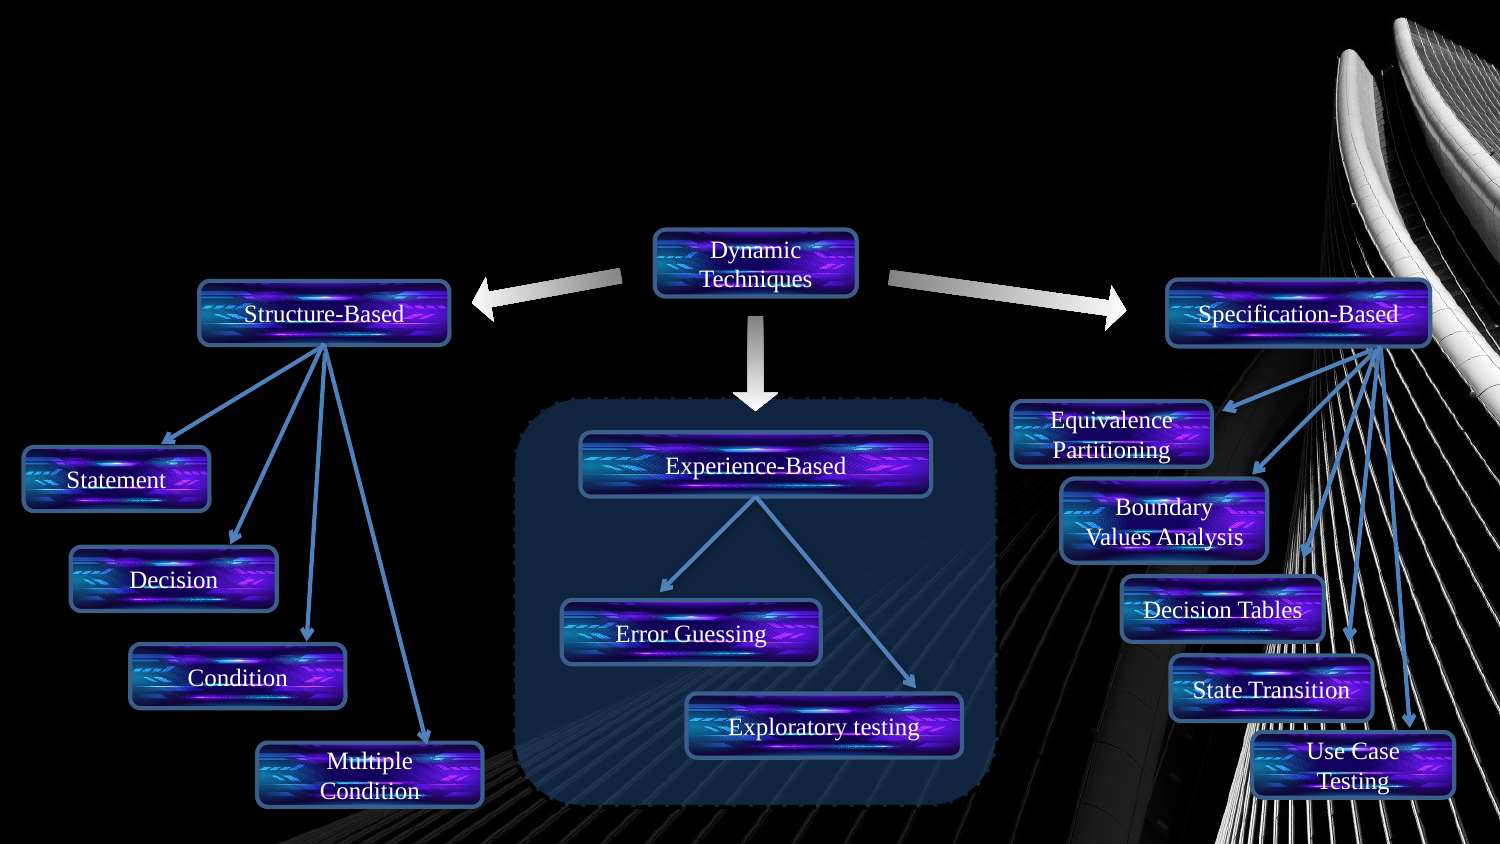

EXPERIENCE-BASED
TECHNIQUES

Dynamic Techniques
Specification-Based
Structure-Based

Equivalence Partitioning
Experience-Based
Statement
Boundary Values Analysis
Decision
Decision Tables
Error Guessing
Condition
State Transition
Exploratory testing
Use Case Testing
Multiple Condition